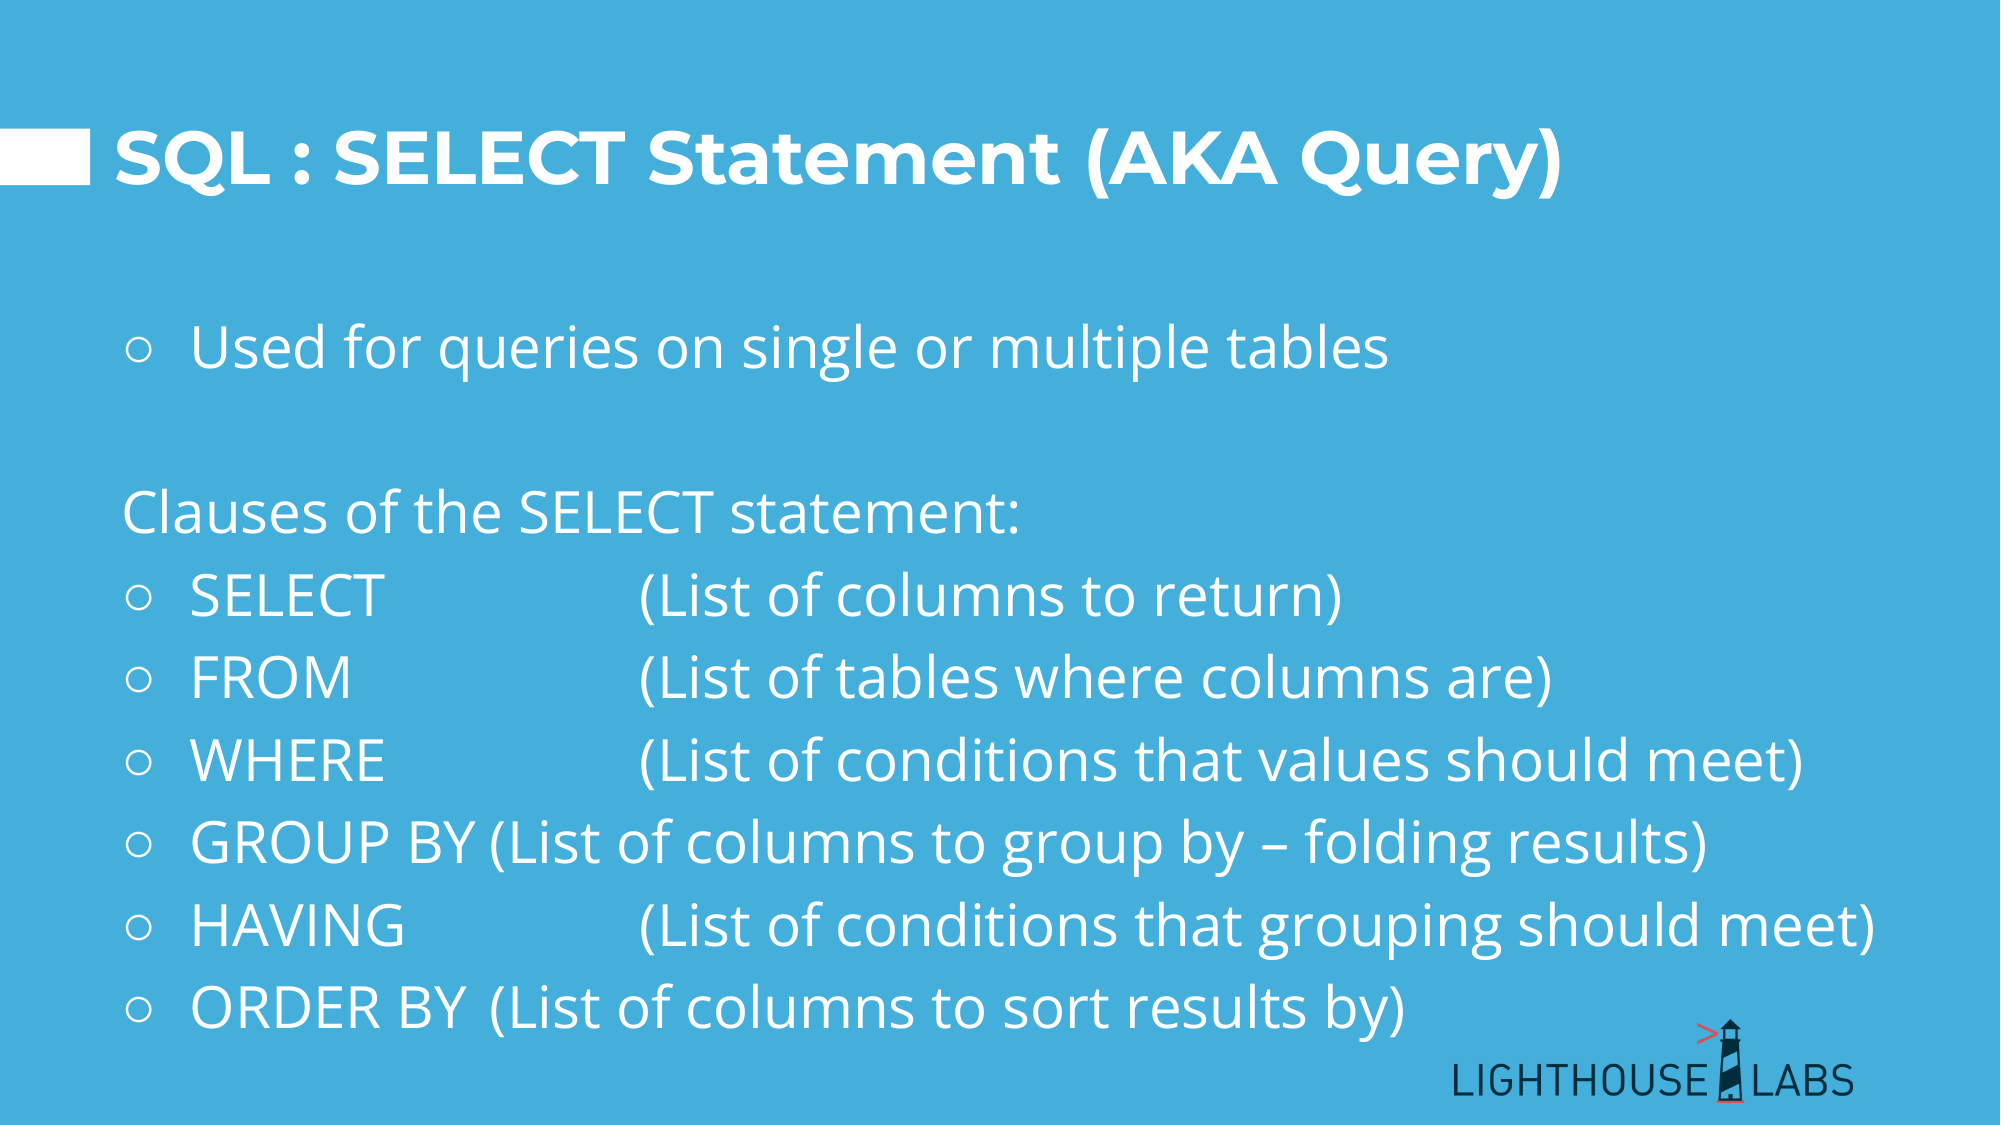

# SQL : SELECT Statement (AKA Query)
Used for queries on single or multiple tables

Clauses of the SELECT statement:
SELECT 		(List of columns to return)
FROM 		(List of tables where columns are)
WHERE		(List of conditions that values should meet)
GROUP BY	(List of columns to group by – folding results)
HAVING		(List of conditions that grouping should meet)
ORDER BY	(List of columns to sort results by)